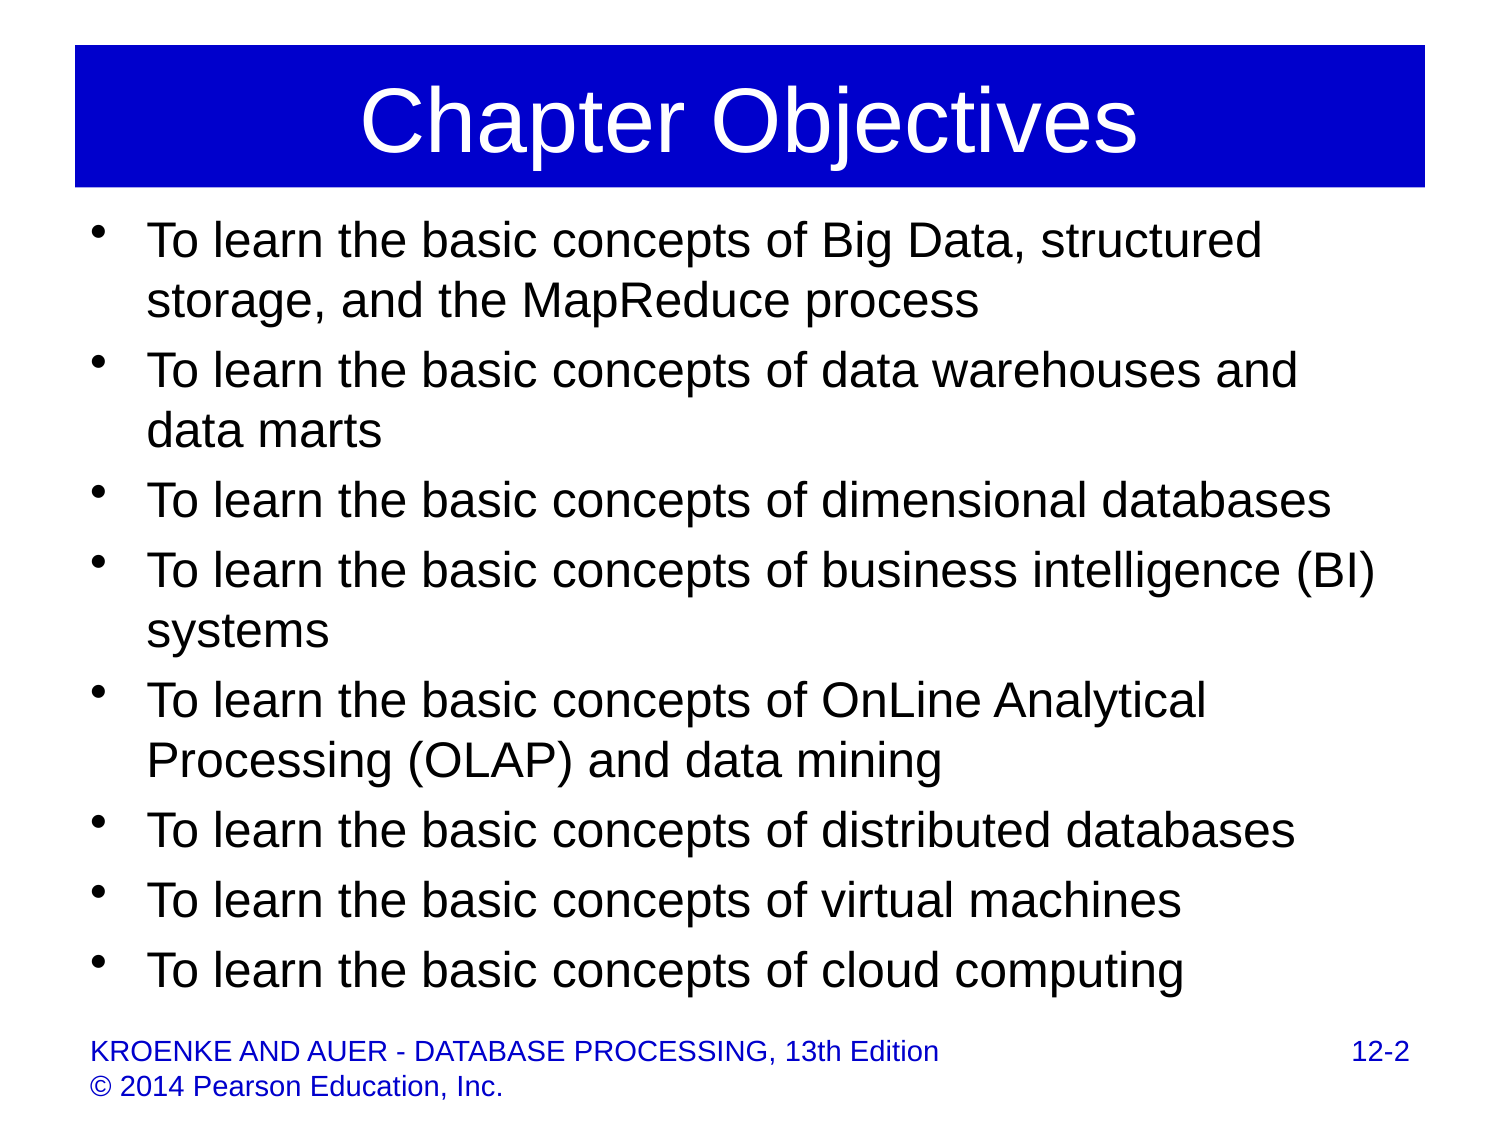

# Chapter Objectives
To learn the basic concepts of Big Data, structured storage, and the MapReduce process
To learn the basic concepts of data warehouses and data marts
To learn the basic concepts of dimensional databases
To learn the basic concepts of business intelligence (BI) systems
To learn the basic concepts of OnLine Analytical Processing (OLAP) and data mining
To learn the basic concepts of distributed databases
To learn the basic concepts of virtual machines
To learn the basic concepts of cloud computing
12-2

KROENKE AND AUER - DATABASE PROCESSING, 13th Edition  © 2014 Pearson Education, Inc.